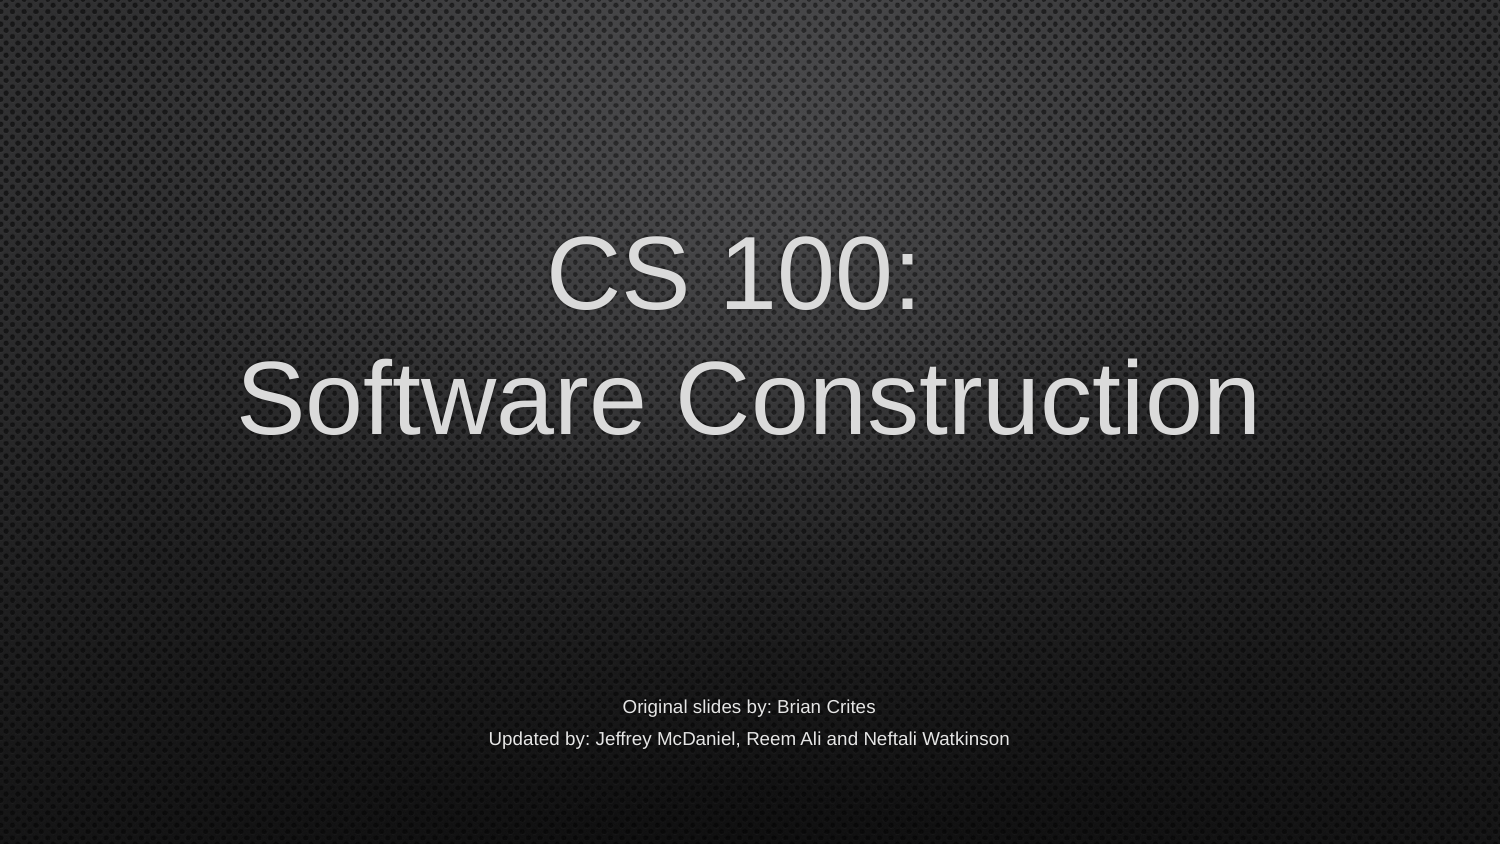

# CS 100: Software Construction
Original slides by: Brian Crites
Updated by: Jeffrey McDaniel, Reem Ali and Neftali Watkinson